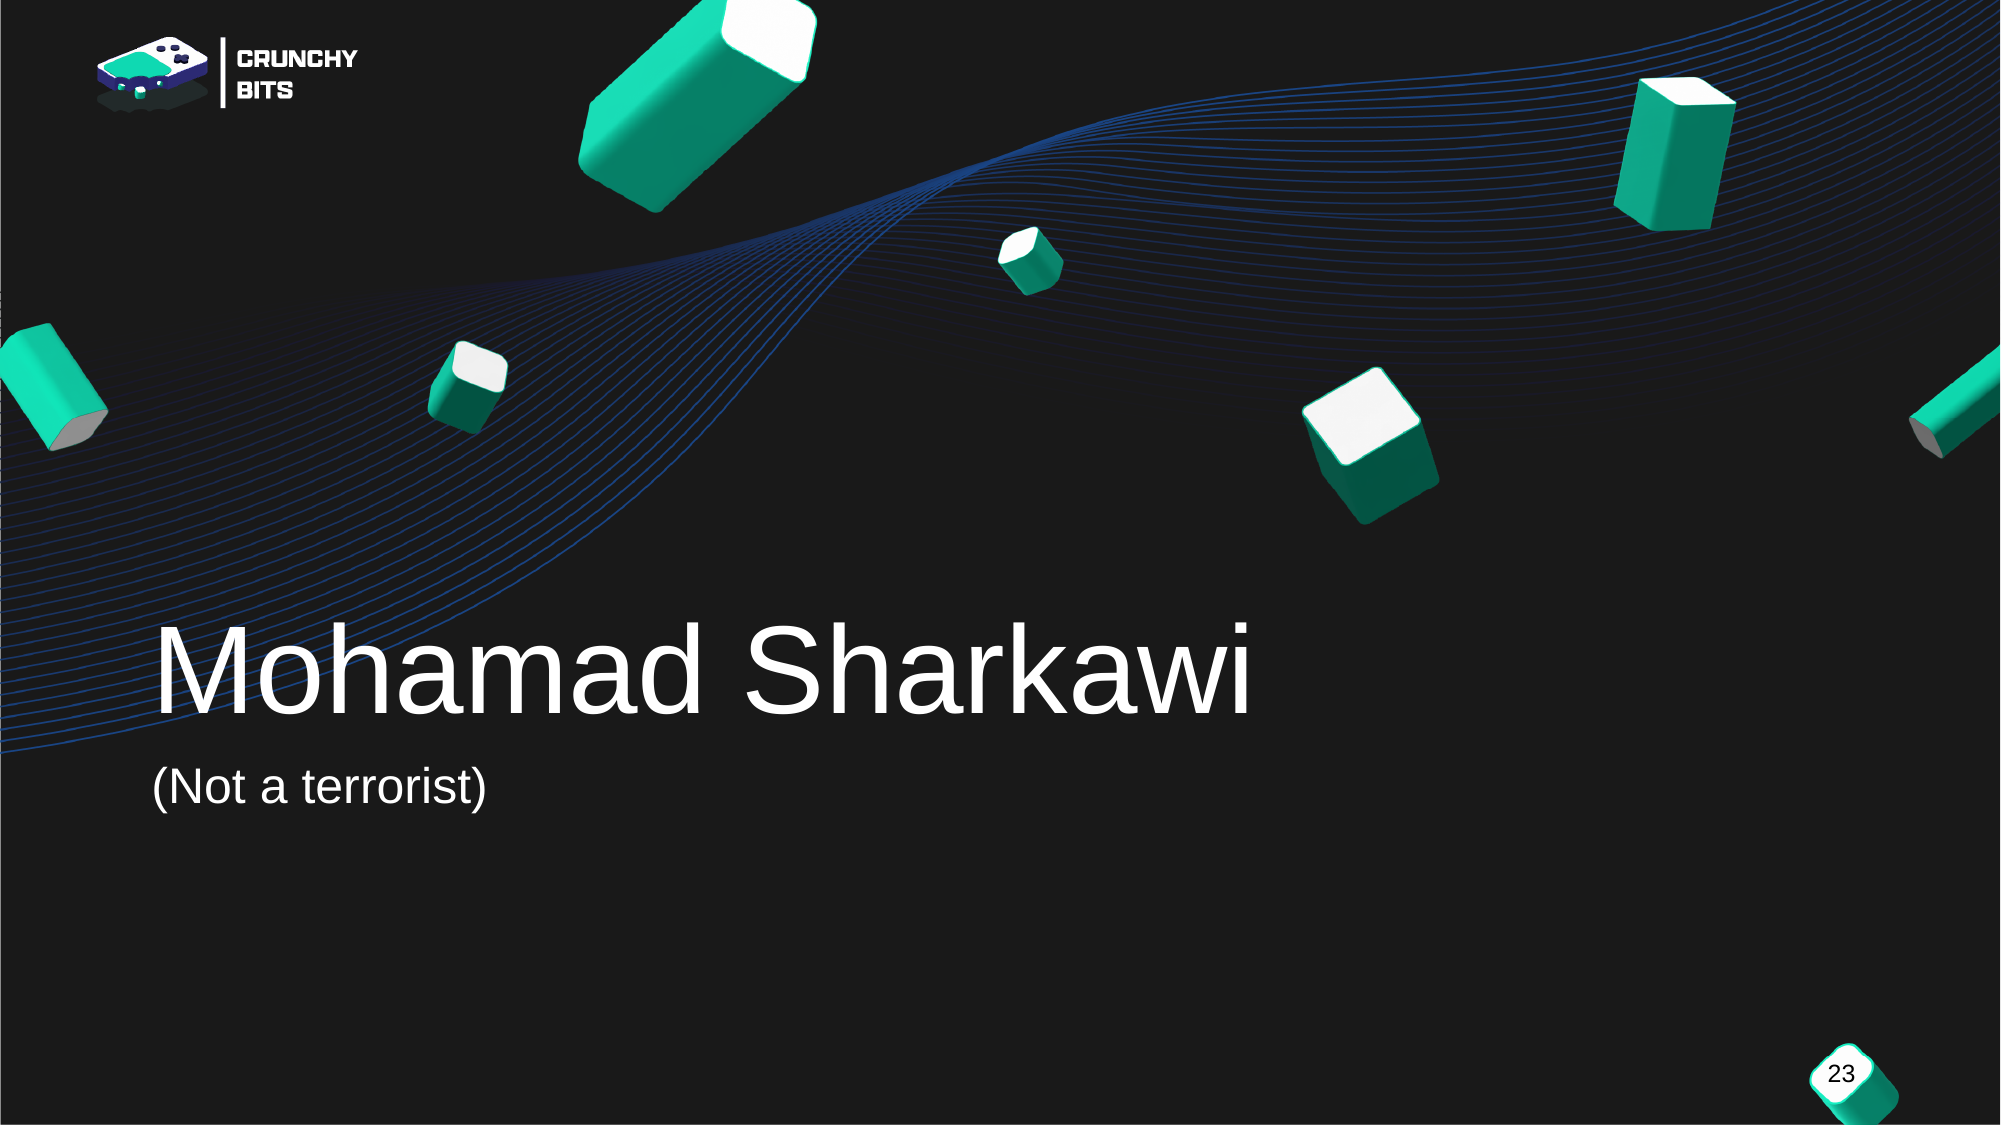

# Mohamad Sharkawi
(Not a terrorist)
23